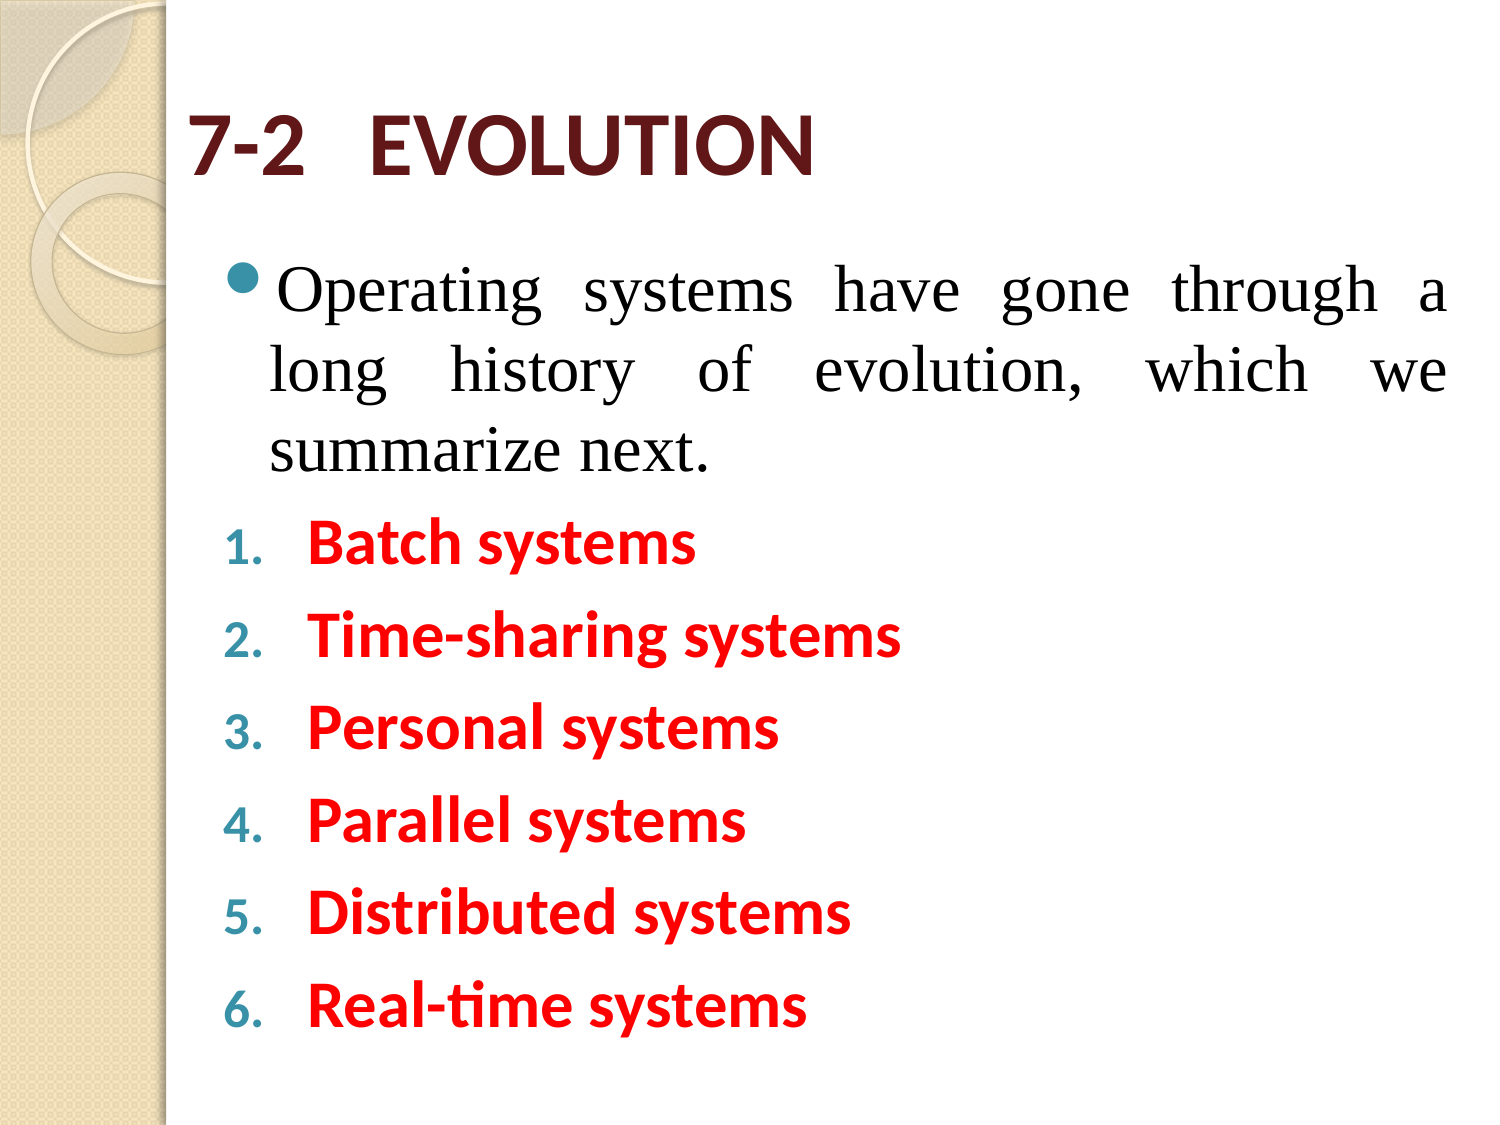

# 7-2   EVOLUTION
Operating systems have gone through a long history of evolution, which we summarize next.
Batch systems
Time-sharing systems
Personal systems
Parallel systems
Distributed systems
Real-time systems